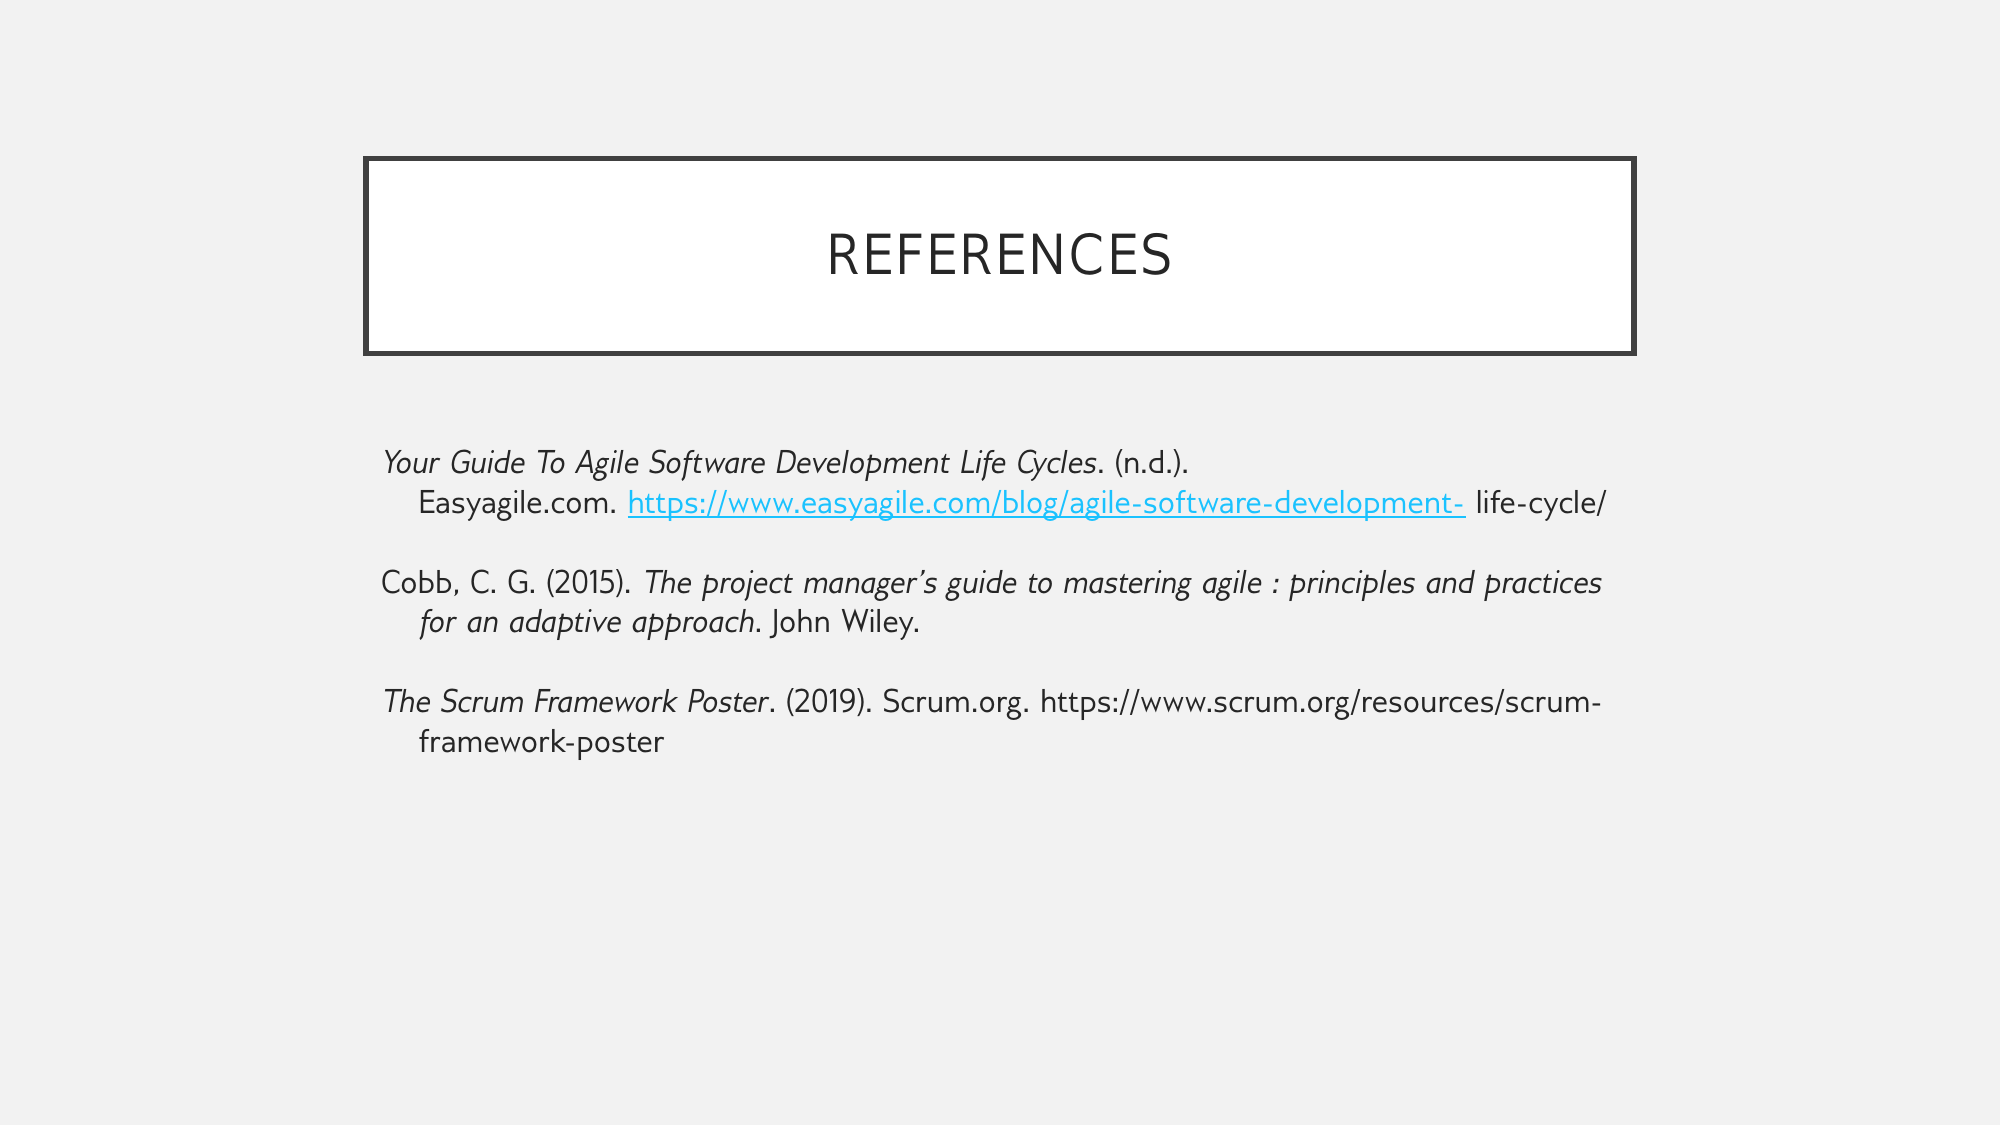

# References
Your Guide To Agile Software Development Life Cycles. (n.d.).
Easyagile.com. https://www.easyagile.com/blog/agile-software-development- life-cycle/

Cobb, C. G. (2015). The project manager’s guide to mastering agile : principles and practices for an adaptive approach. John Wiley.

The Scrum Framework Poster. (2019). Scrum.org. https://www.scrum.org/resources/scrum-framework-poster